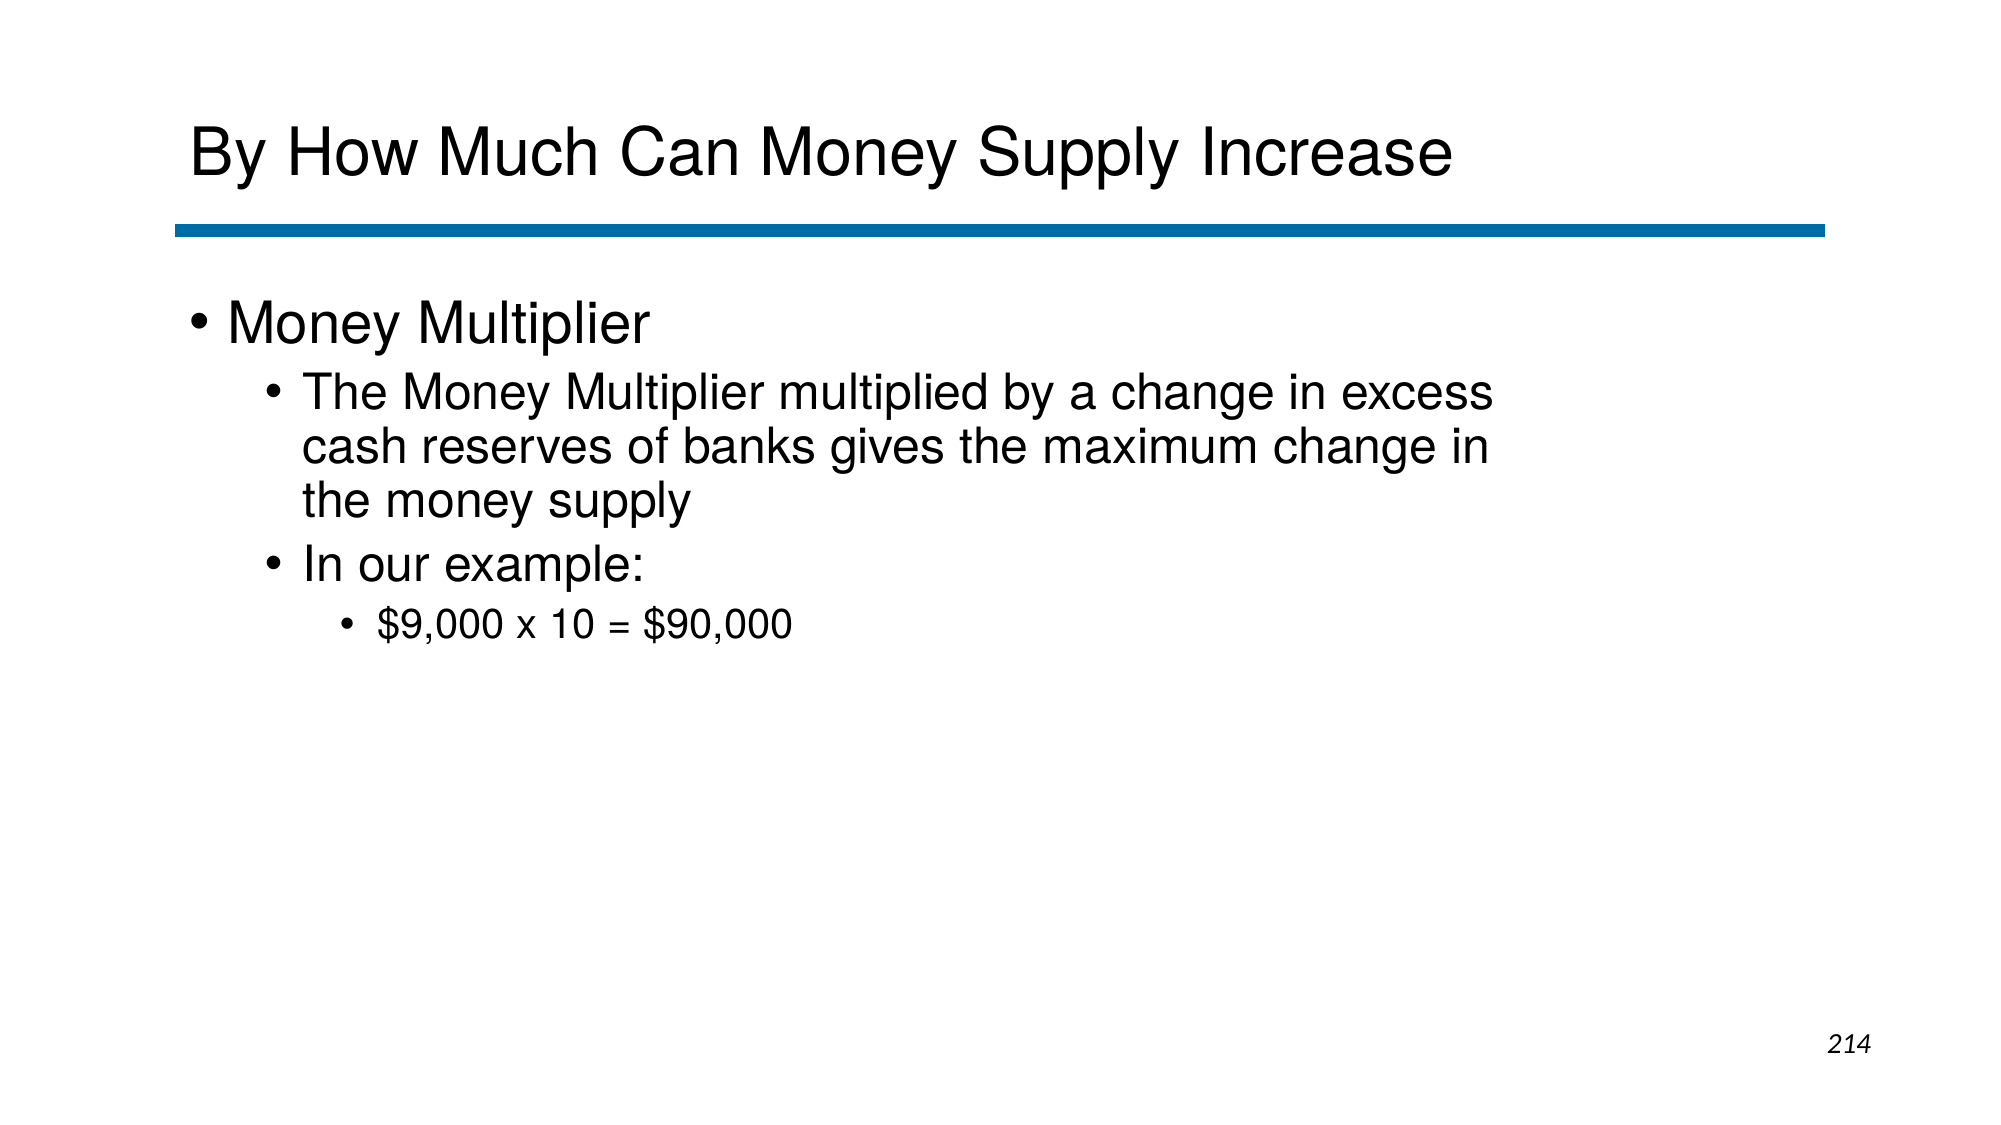

# By How Much Can Money Supply Increase
Money Multiplier
The Money Multiplier multiplied by a change in excess cash reserves of banks gives the maximum change in the money supply
In our example:
$9,000 x 10 = $90,000